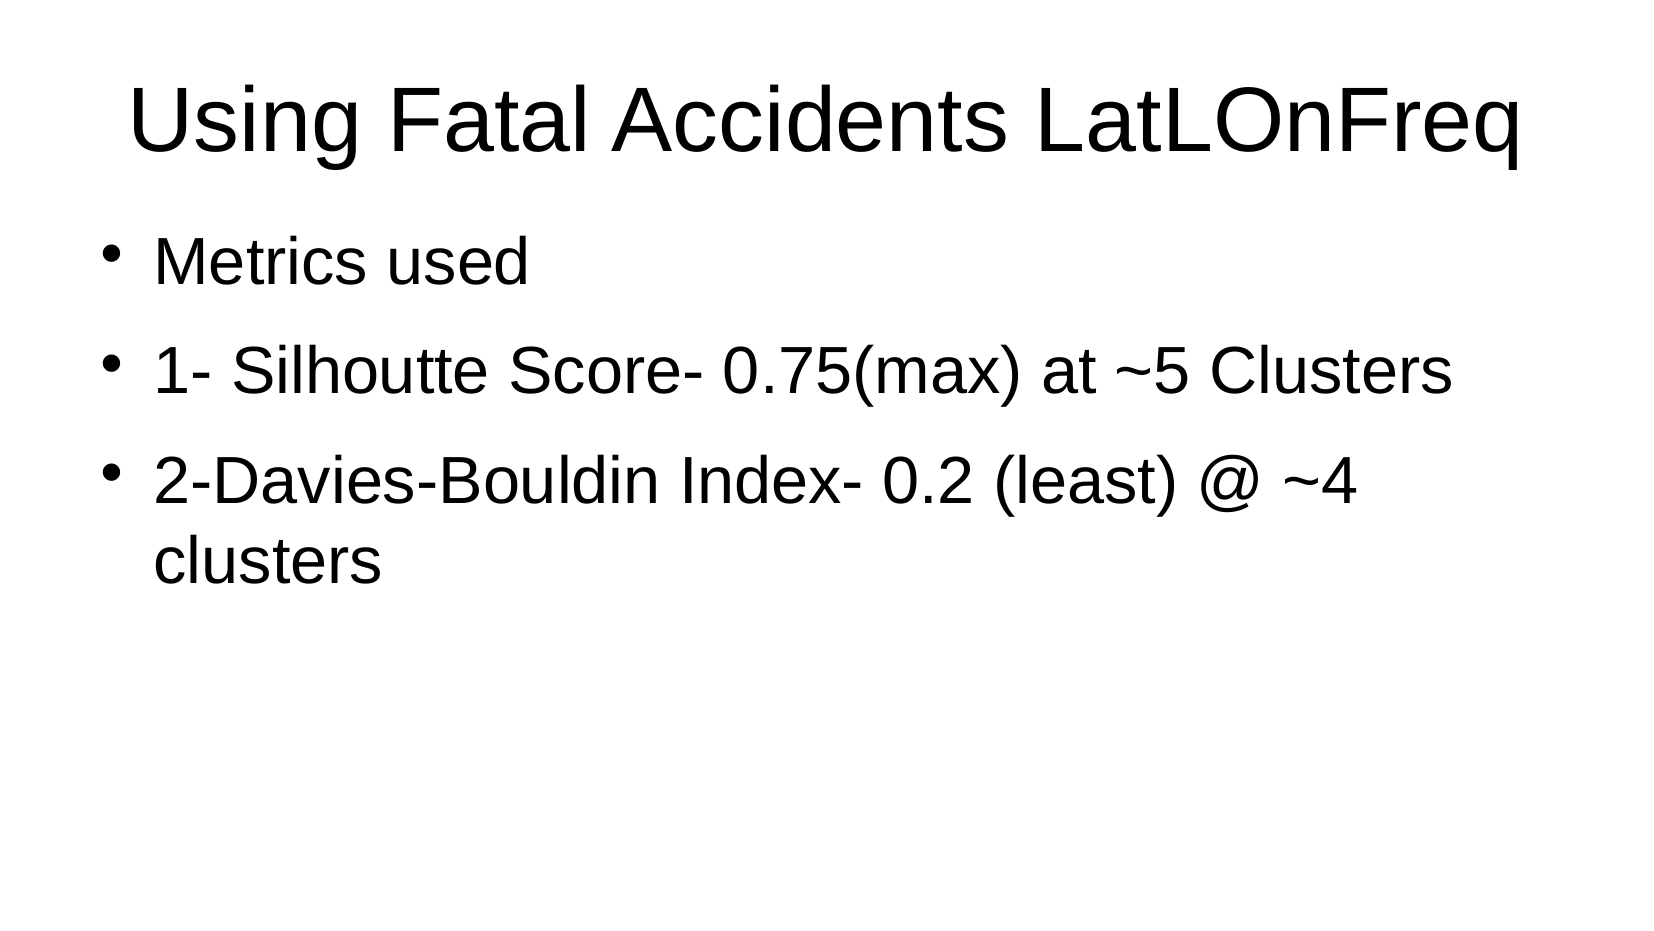

# Using Fatal Accidents LatLOnFreq
Metrics used
1- Silhoutte Score- 0.75(max) at ~5 Clusters
2-Davies-Bouldin Index- 0.2 (least) @ ~4 clusters